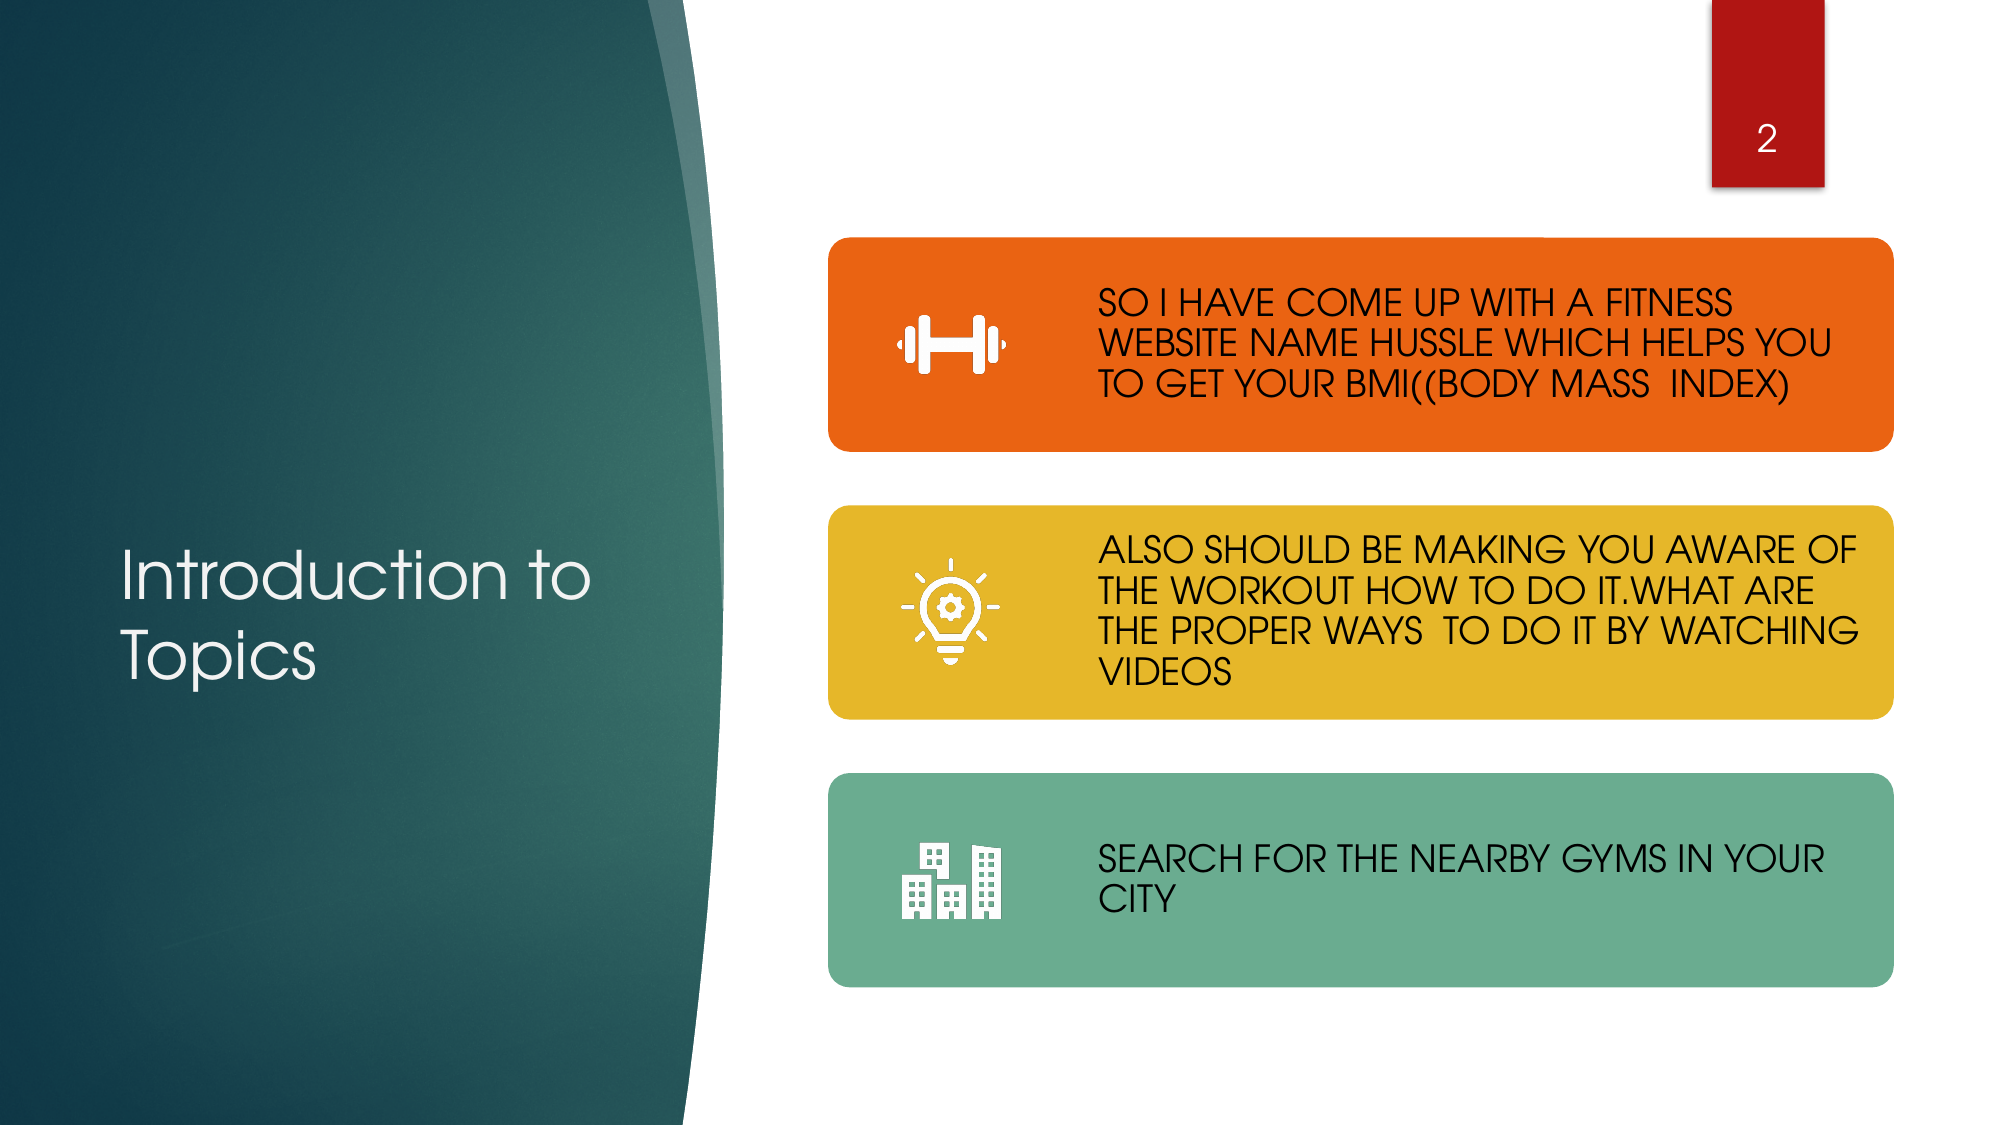

2
# Introduction to Topics
SO I HAVE COME UP WITH A FITNESS WEBSITE NAME HUSSLE WHICH HELPS YOU TO GET YOUR BMI((BODY MASS  INDEX)
ALSO SHOULD BE MAKING YOU AWARE OF THE WORKOUT HOW TO DO IT.WHAT ARE THE PROPER WAYS  TO DO IT BY WATCHING VIDEOS
SEARCH FOR THE NEARBY GYMS IN YOUR CITY